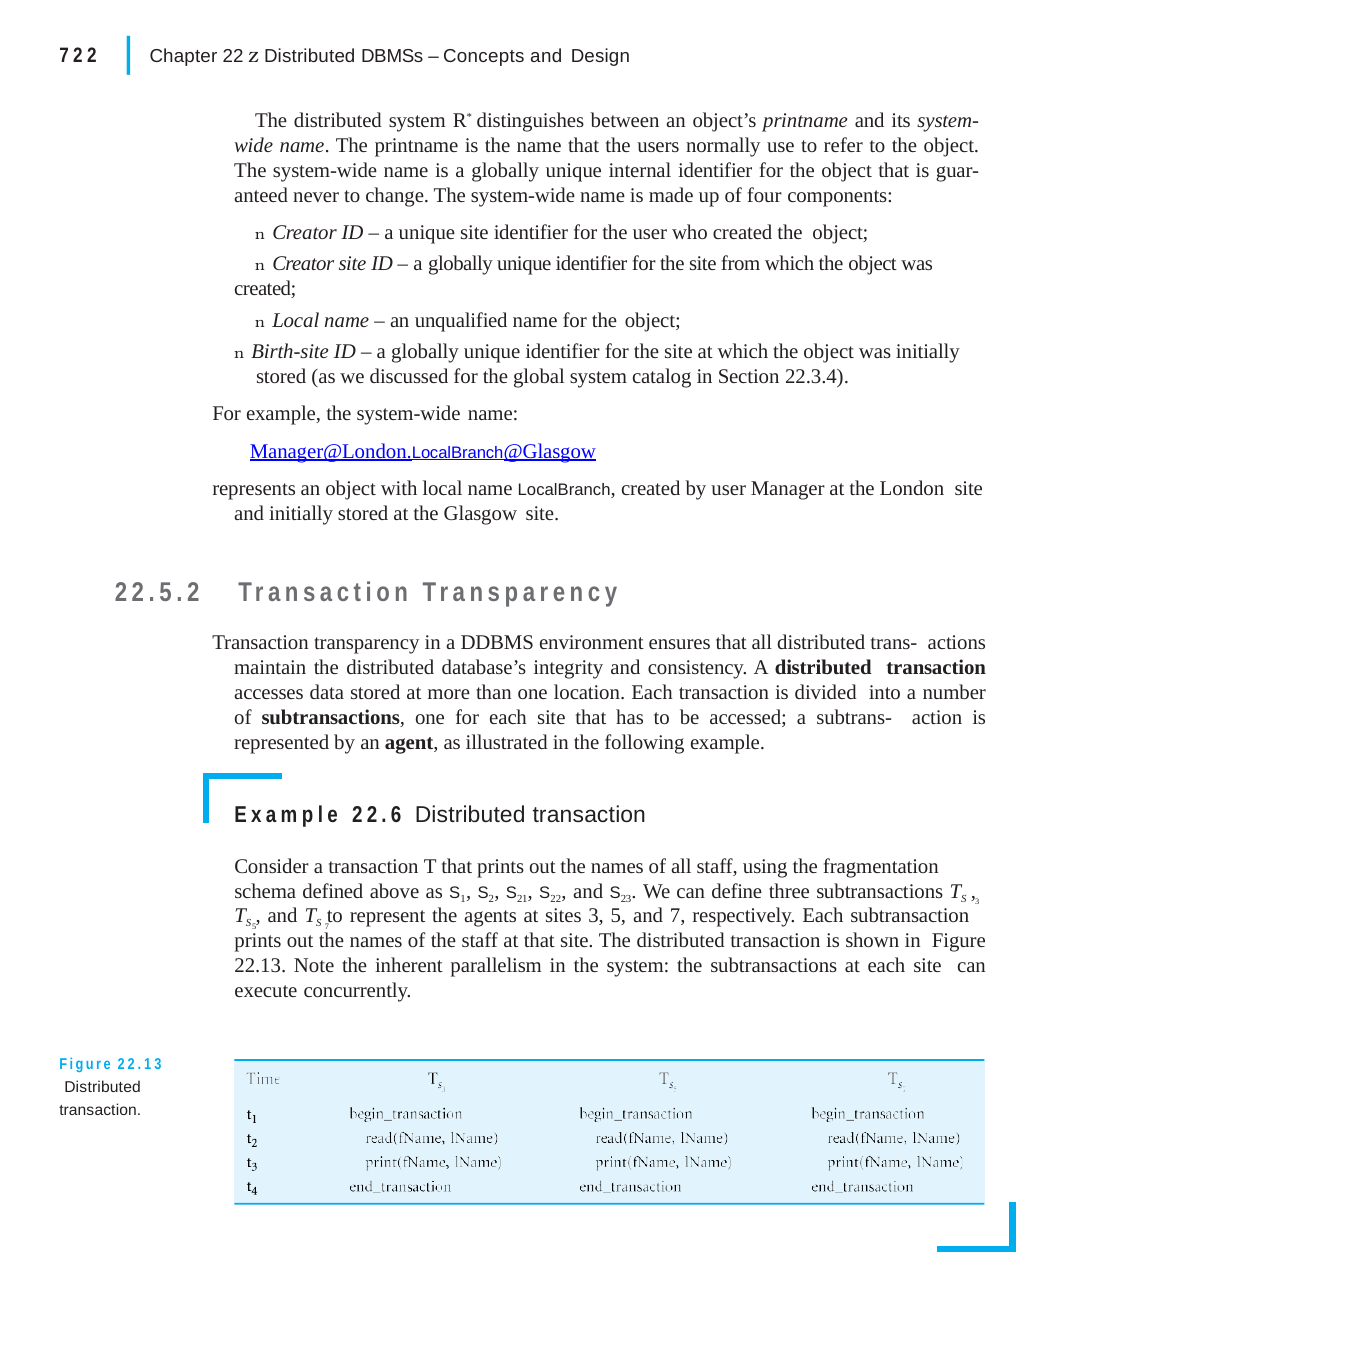

|
722
Chapter 22 z Distributed DBMSs – Concepts and Design
The distributed system R* distinguishes between an object’s printname and its system-  wide name. The printname is the name that the users normally use to refer to the object.  The system-wide name is a globally unique internal identifier for the object that is guar-  anteed never to change. The system-wide name is made up of four components:
n Creator ID – a unique site identifier for the user who created the object;
n Creator site ID – a globally unique identifier for the site from which the object was created;
n Local name – an unqualified name for the object;
n Birth-site ID – a globally unique identifier for the site at which the object was initially  stored (as we discussed for the global system catalog in Section 22.3.4).
For example, the system-wide name:
Manager@London.LocalBranch@Glasgow
represents an object with local name LocalBranch, created by user Manager at the London  site and initially stored at the Glasgow site.

22.5.2	Transaction Transparency
Transaction transparency in a DDBMS environment ensures that all distributed trans-  actions maintain the distributed database’s integrity and consistency. A distributed  transaction accesses data stored at more than one location. Each transaction is divided  into a number of subtransactions, one for each site that has to be accessed; a subtrans-  action is represented by an agent, as illustrated in the following example.

Example 22.6 Distributed transaction

Consider a transaction T that prints out the names of all staff, using the fragmentation  schema defined above as S1, S2, S21, S22, and S23. We can define three subtransactions TS ,
3
TS , and TS to represent the agents at sites 3, 5, and 7, respectively. Each subtransaction
5	7
prints out the names of the staff at that site. The distributed transaction is shown in  Figure 22.13. Note the inherent parallelism in the system: the subtransactions at each site  can execute concurrently.
Figure 22.13  Distributed  transaction.